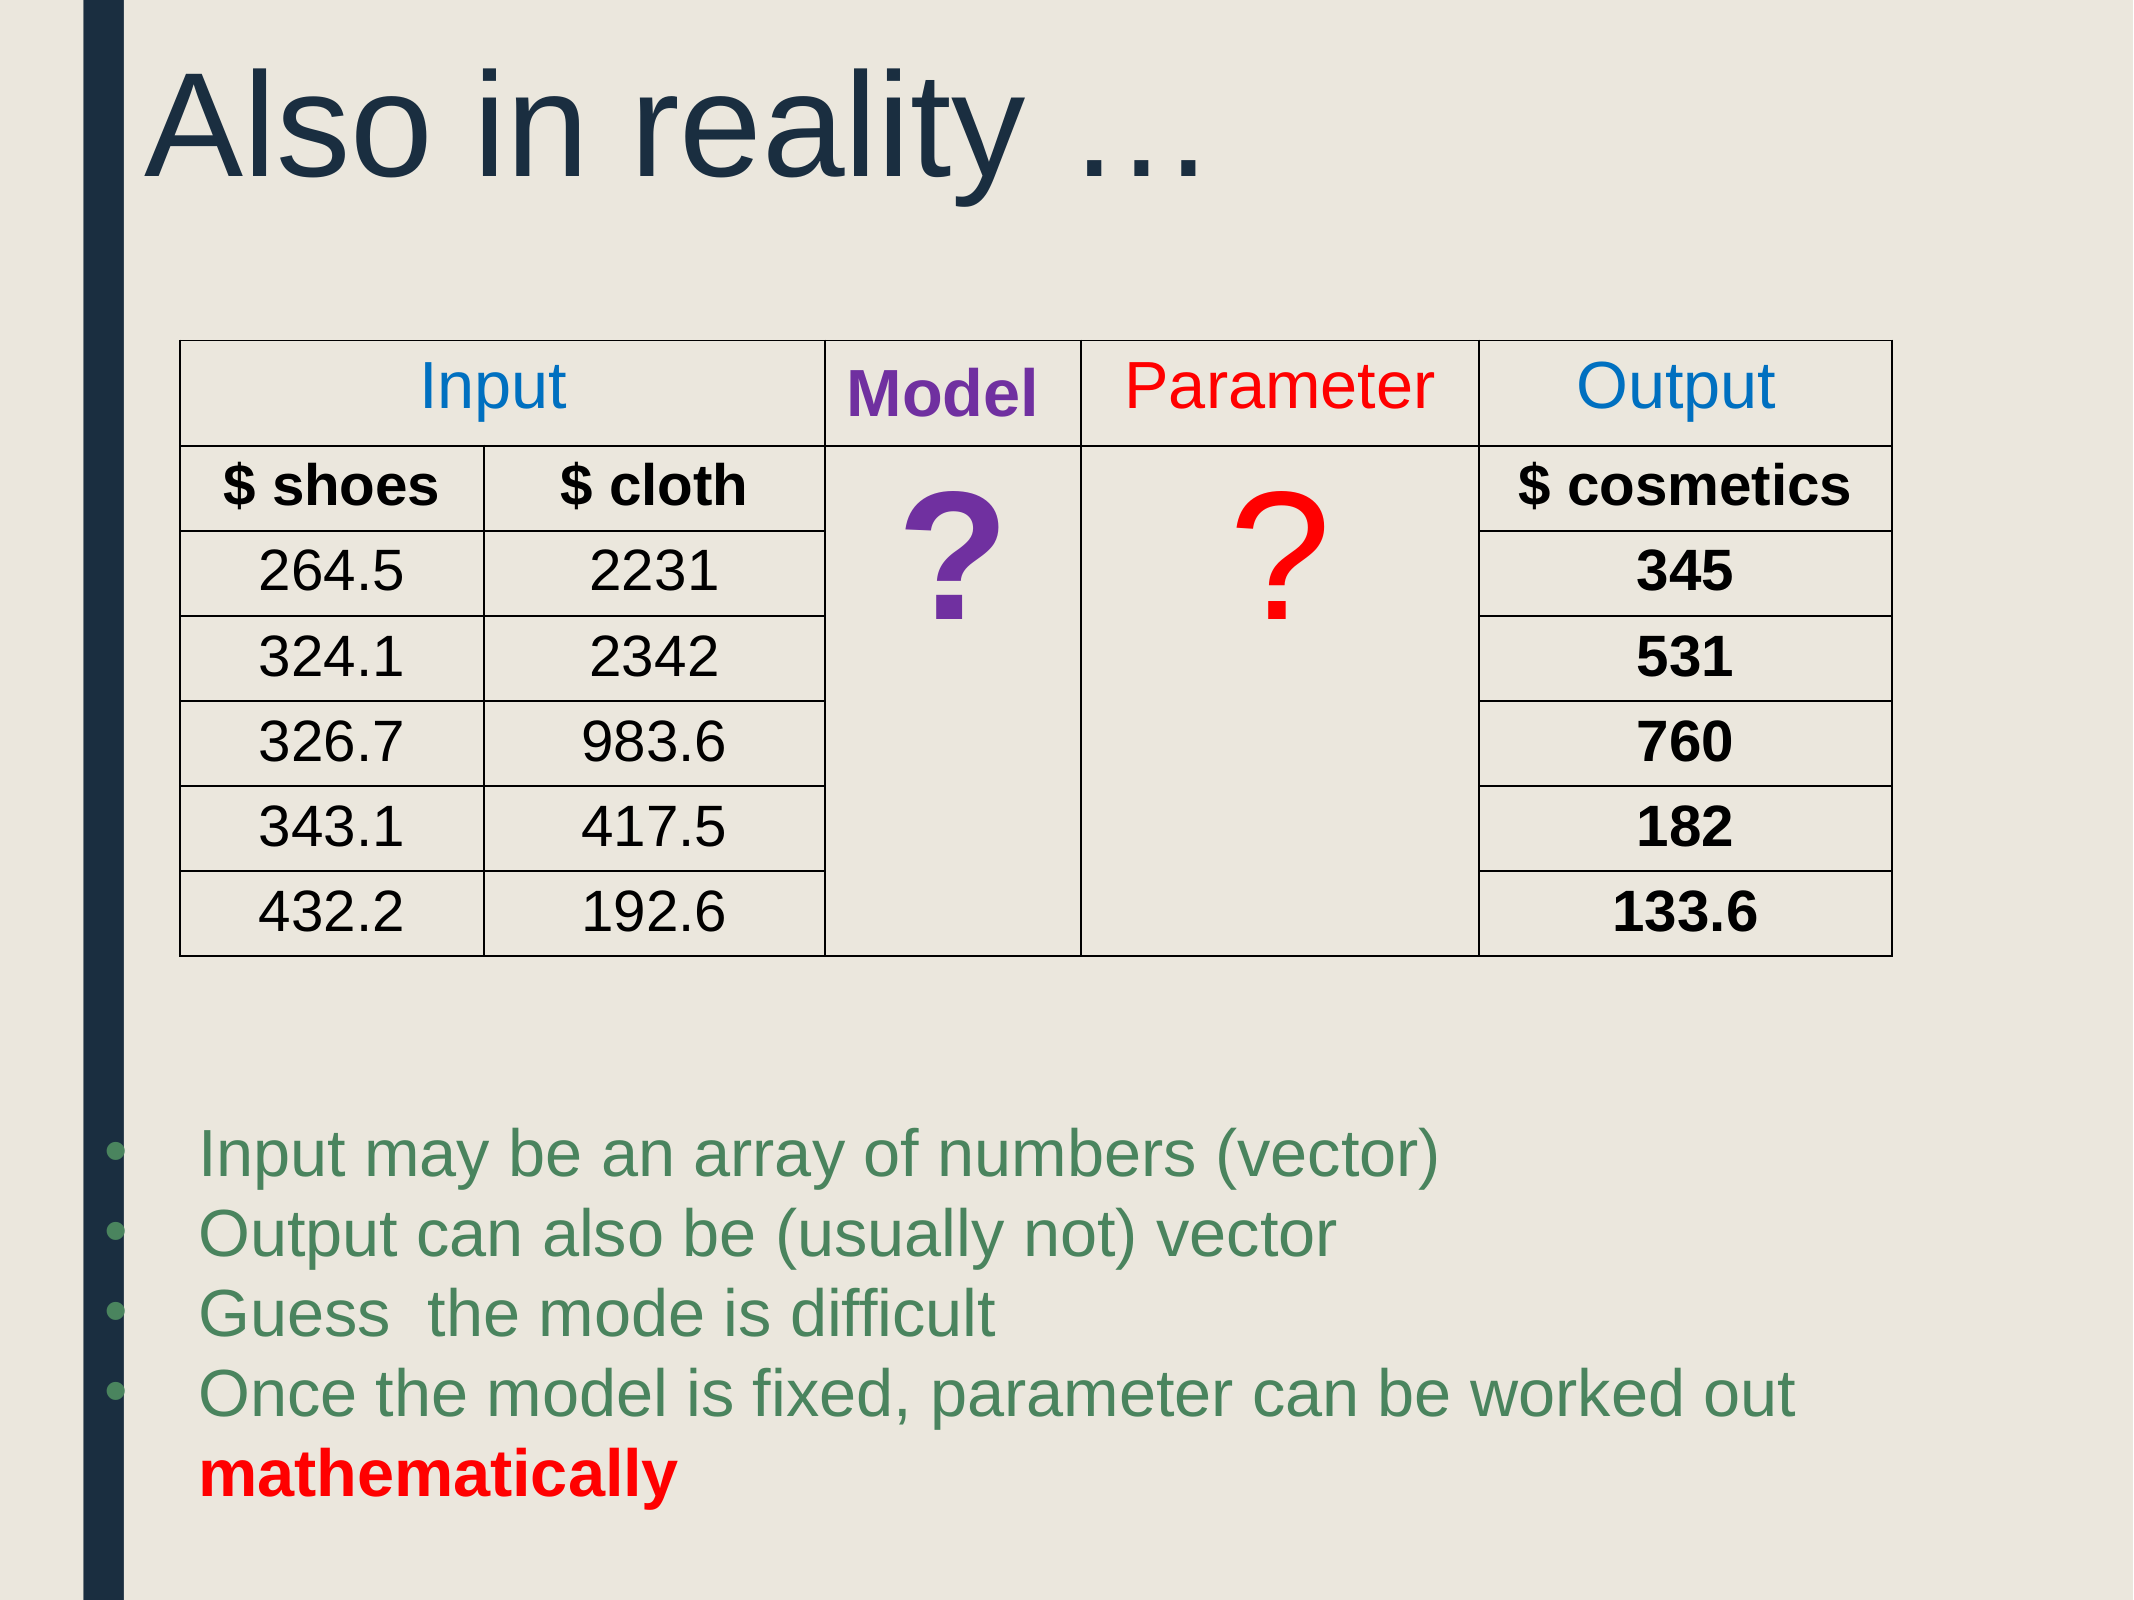

# Also in reality …
| Input |  | Model | Parameter | Output |
| --- | --- | --- | --- | --- |
| $ shoes | $ cloth | ? | ? | $ cosmetics |
| 264.5 | 2231 |  |  | 345 |
| 324.1 | 2342 |  |  | 531 |
| 326.7 | 983.6 |  |  | 760 |
| 343.1 | 417.5 |  |  | 182 |
| 432.2 | 192.6 |  |  | 133.6 |
Input may be an array of numbers (vector)
Output can also be (usually not) vector
Guess  the mode is difficult
Once the model is fixed, parameter can be worked out mathematically